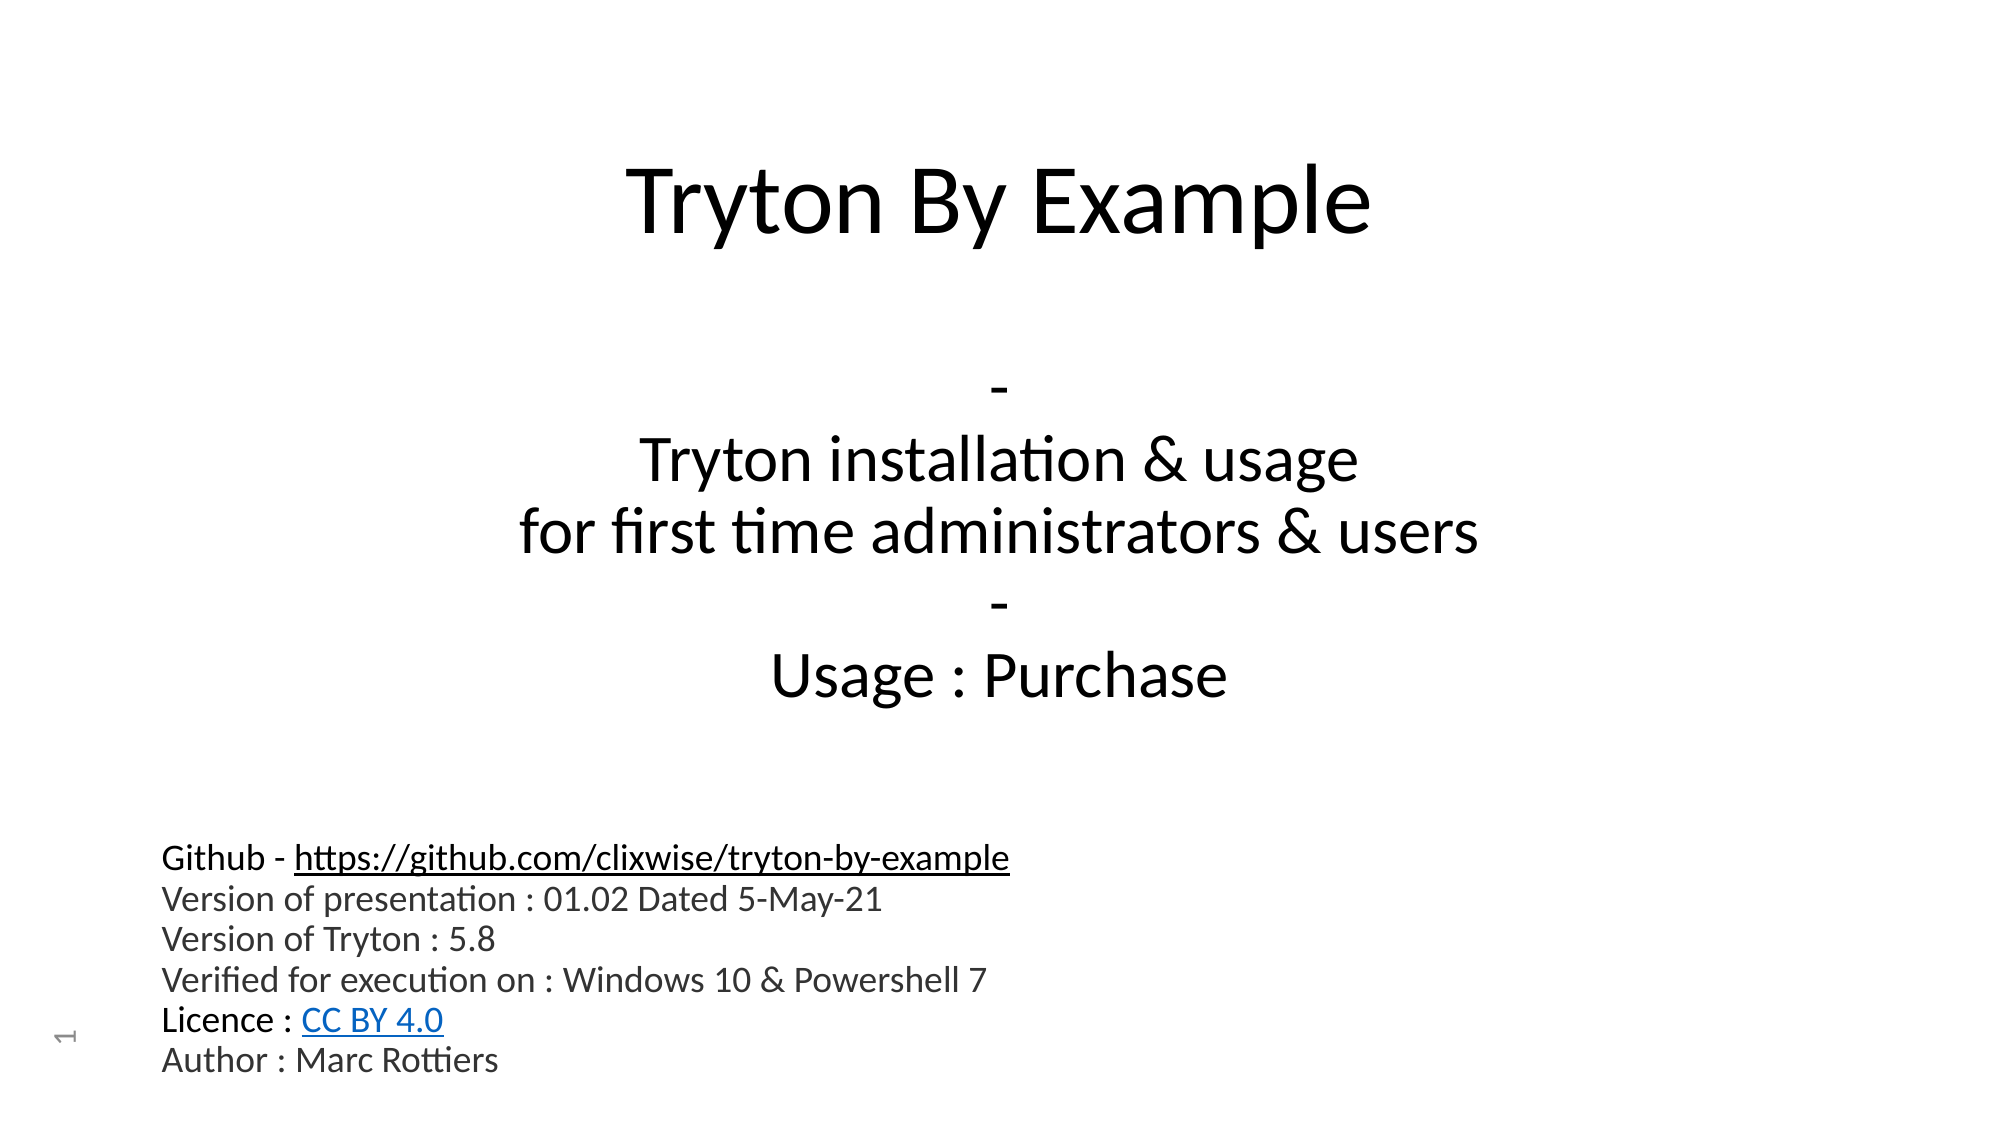

Tryton By Example
# - Tryton installation & usage for first time administrators & users - Usage : Purchase
Github - https://github.com/clixwise/tryton-by-example
Version of presentation : 01.02 Dated 5-May-21
Version of Tryton : 5.8
Verified for execution on : Windows 10 & Powershell 7
Licence : CC BY 4.0
Author : Marc Rottiers

1